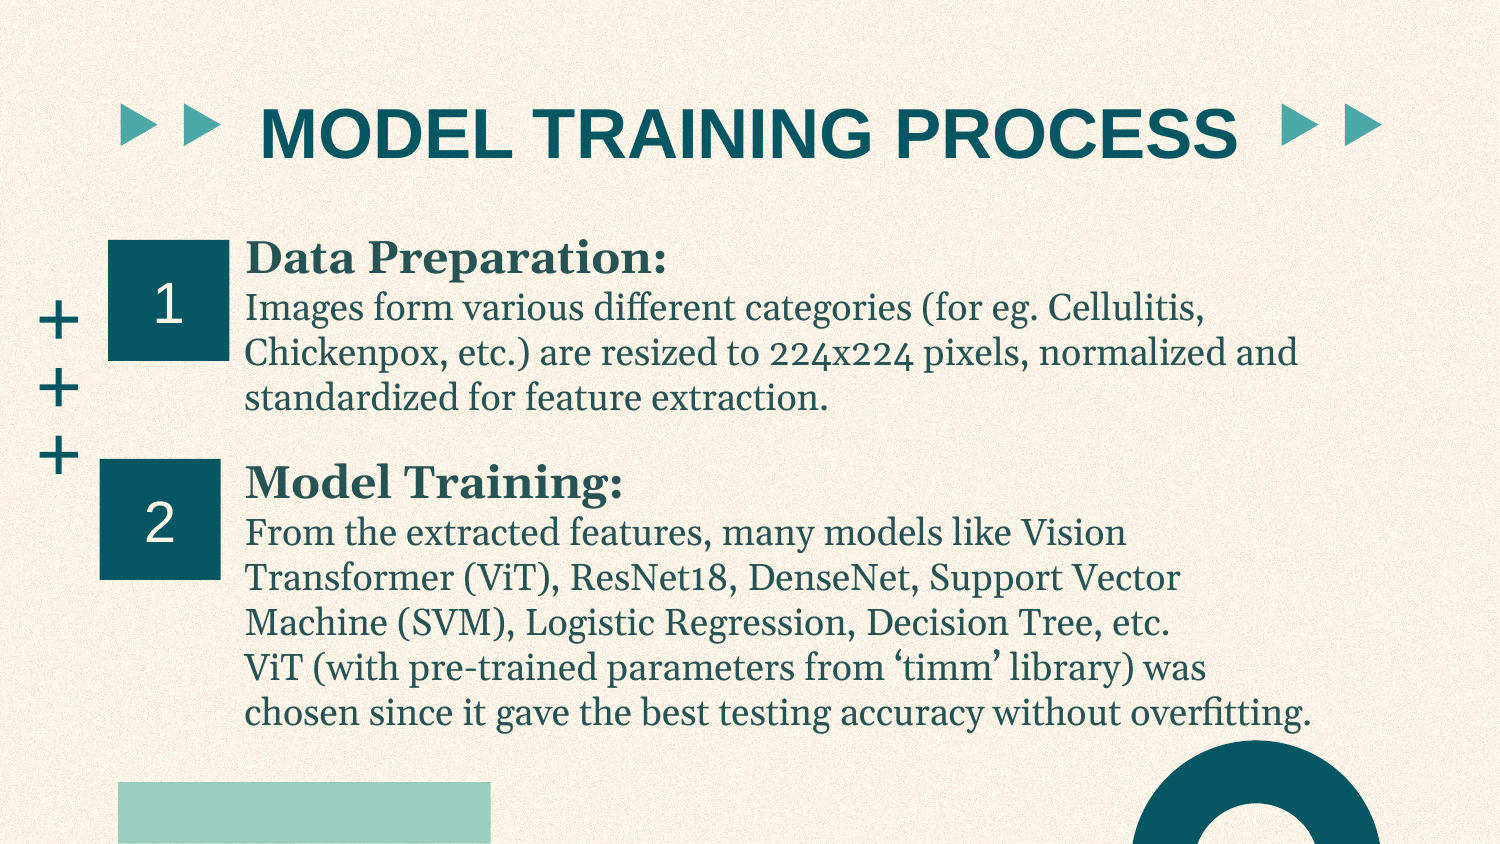

# MODEL TRAINING PROCESS

Data Preparation:
Images form various different categories (for eg. Cellulitis, Chickenpox, etc.) are resized to 224x224 pixels, normalized and standardized for feature extraction.

Model Training:
From the extracted features, many models like Vision Transformer (ViT), ResNet18, DenseNet, Support Vector Machine (SVM), Logistic Regression, Decision Tree, etc.
ViT (with pre-trained parameters from ‘timm’ library) was chosen since it gave the best testing accuracy without overfitting.
1
2